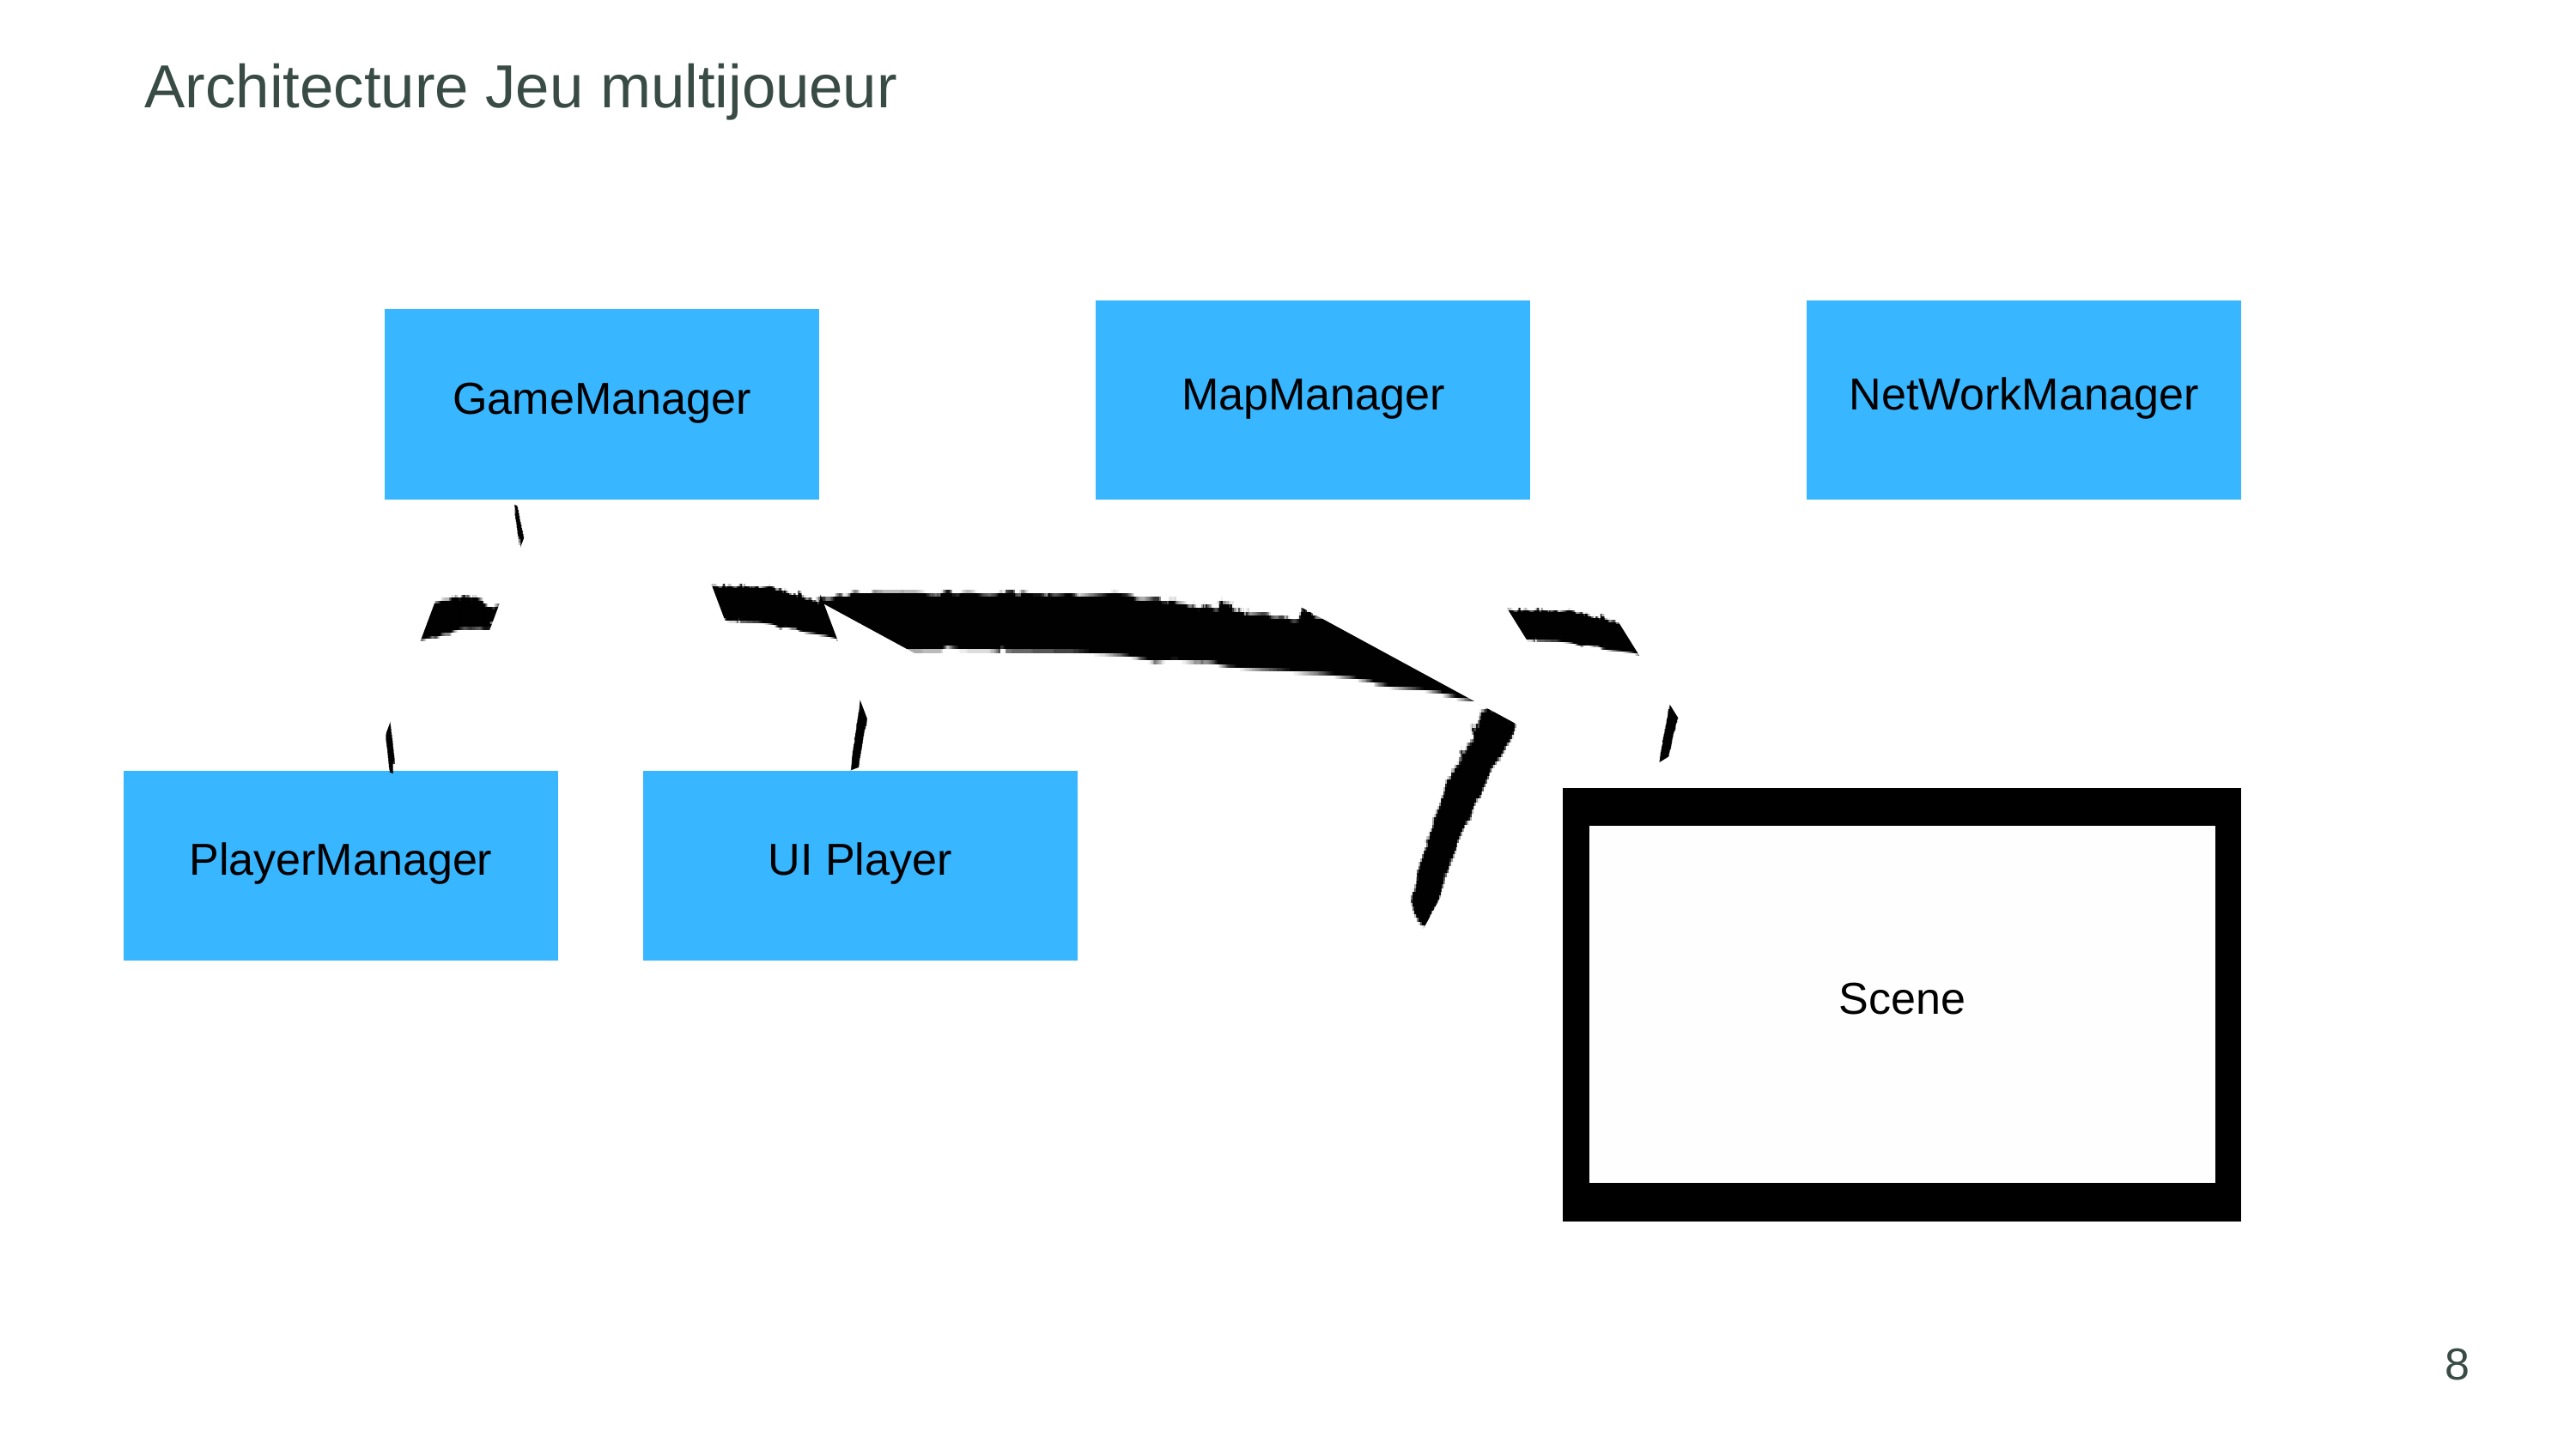

Architecture Jeu multijoueur

MapManager

NetWorkManager

GameManager

PlayerManager

UI Player

Scene
8